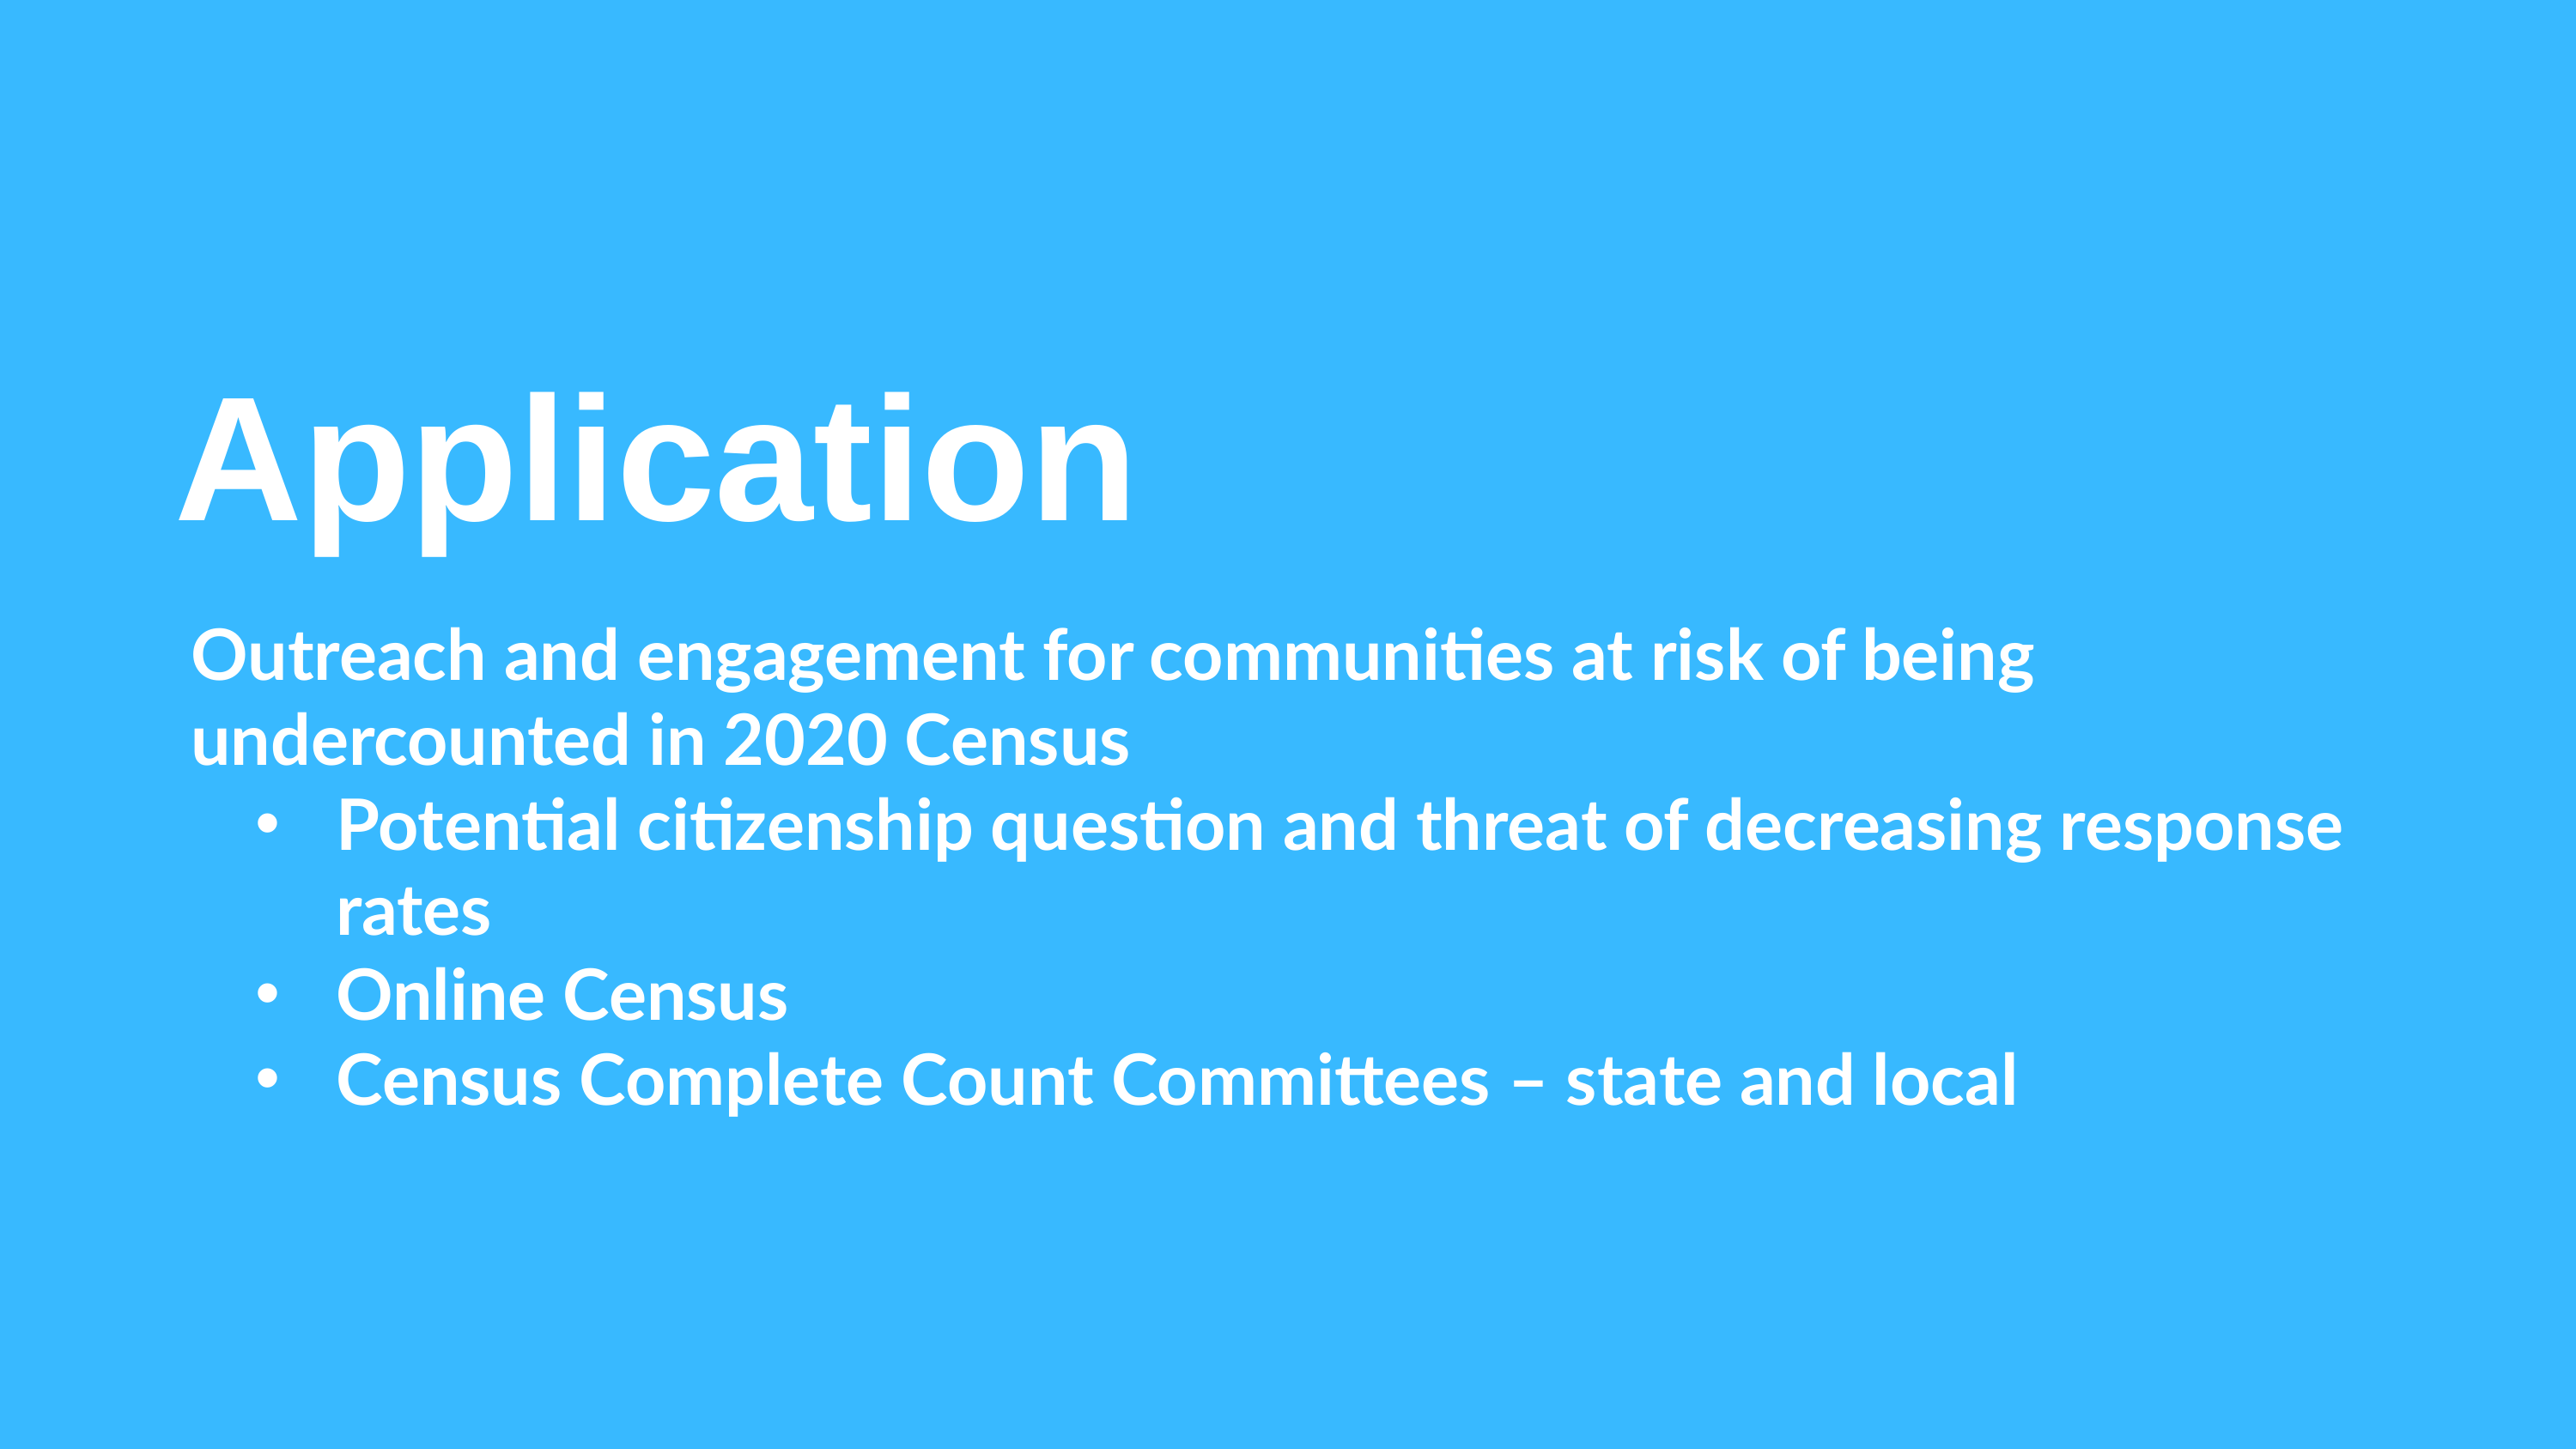

Application
Outreach and engagement for communities at risk of being undercounted in 2020 Census
Potential citizenship question and threat of decreasing response rates
Online Census
Census Complete Count Committees – state and local